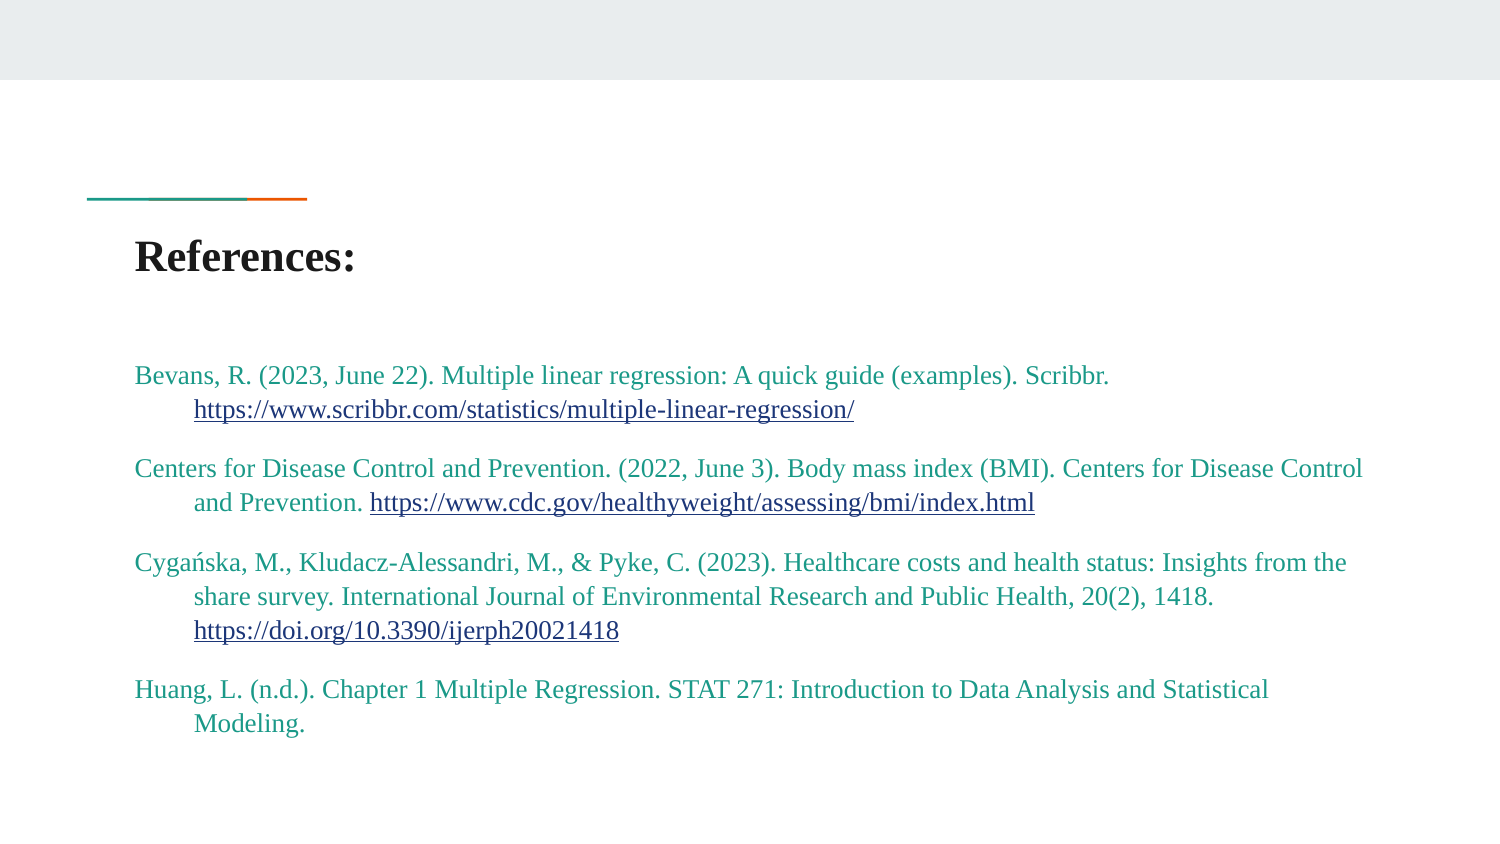

# References:
Bevans, R. (2023, June 22). Multiple linear regression: A quick guide (examples). Scribbr. https://www.scribbr.com/statistics/multiple-linear-regression/
Centers for Disease Control and Prevention. (2022, June 3). Body mass index (BMI). Centers for Disease Control and Prevention. https://www.cdc.gov/healthyweight/assessing/bmi/index.html
Cygańska, M., Kludacz-Alessandri, M., & Pyke, C. (2023). Healthcare costs and health status: Insights from the share survey. International Journal of Environmental Research and Public Health, 20(2), 1418. https://doi.org/10.3390/ijerph20021418
Huang, L. (n.d.). Chapter 1 Multiple Regression. STAT 271: Introduction to Data Analysis and Statistical Modeling.